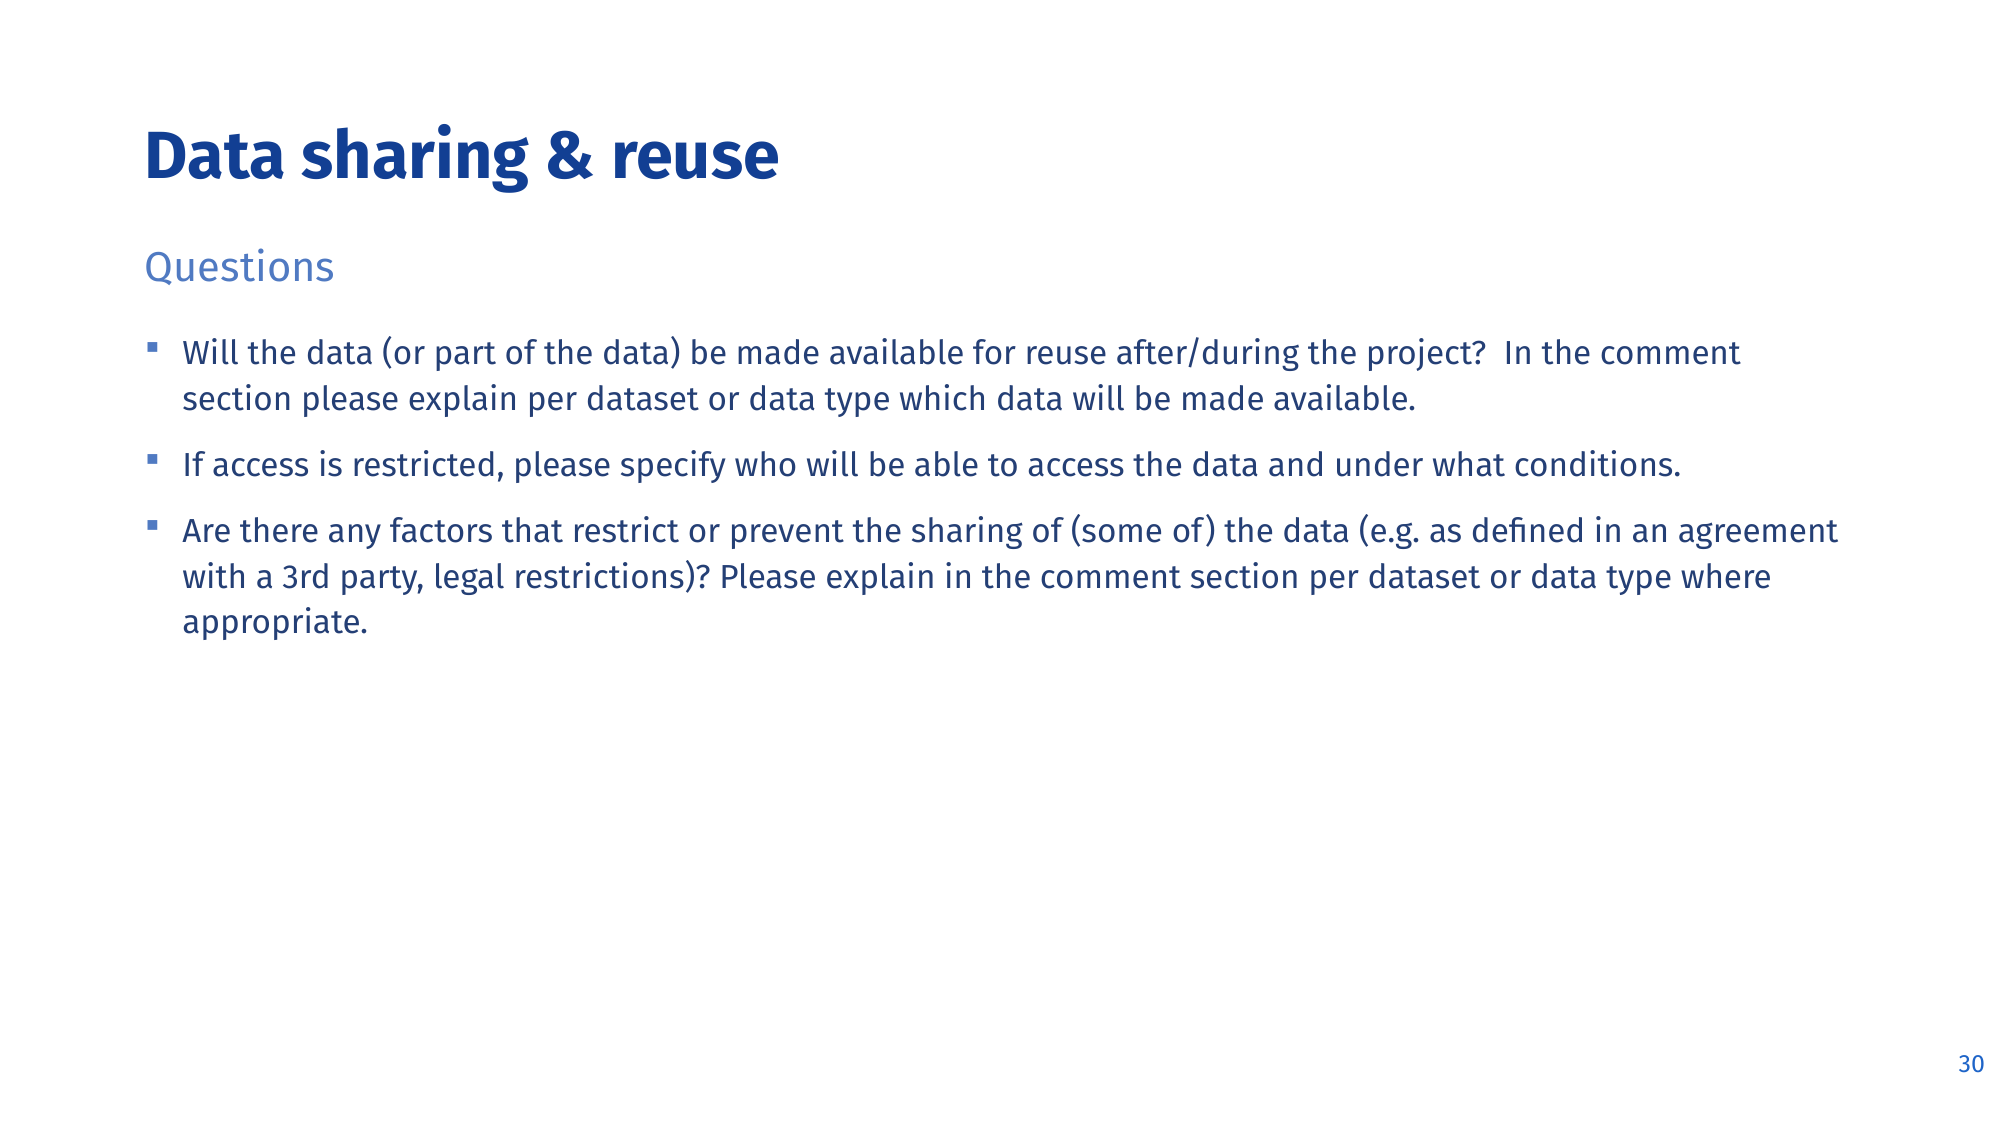

# Data sharing & reuse
Questions
Will the data (or part of the data) be made available for reuse after/during the project?  In the comment section please explain per dataset or data type which data will be made available.
If access is restricted, please specify who will be able to access the data and under what conditions.
Are there any factors that restrict or prevent the sharing of (some of) the data (e.g. as defined in an agreement with a 3rd party, legal restrictions)? Please explain in the comment section per dataset or data type where appropriate.
30